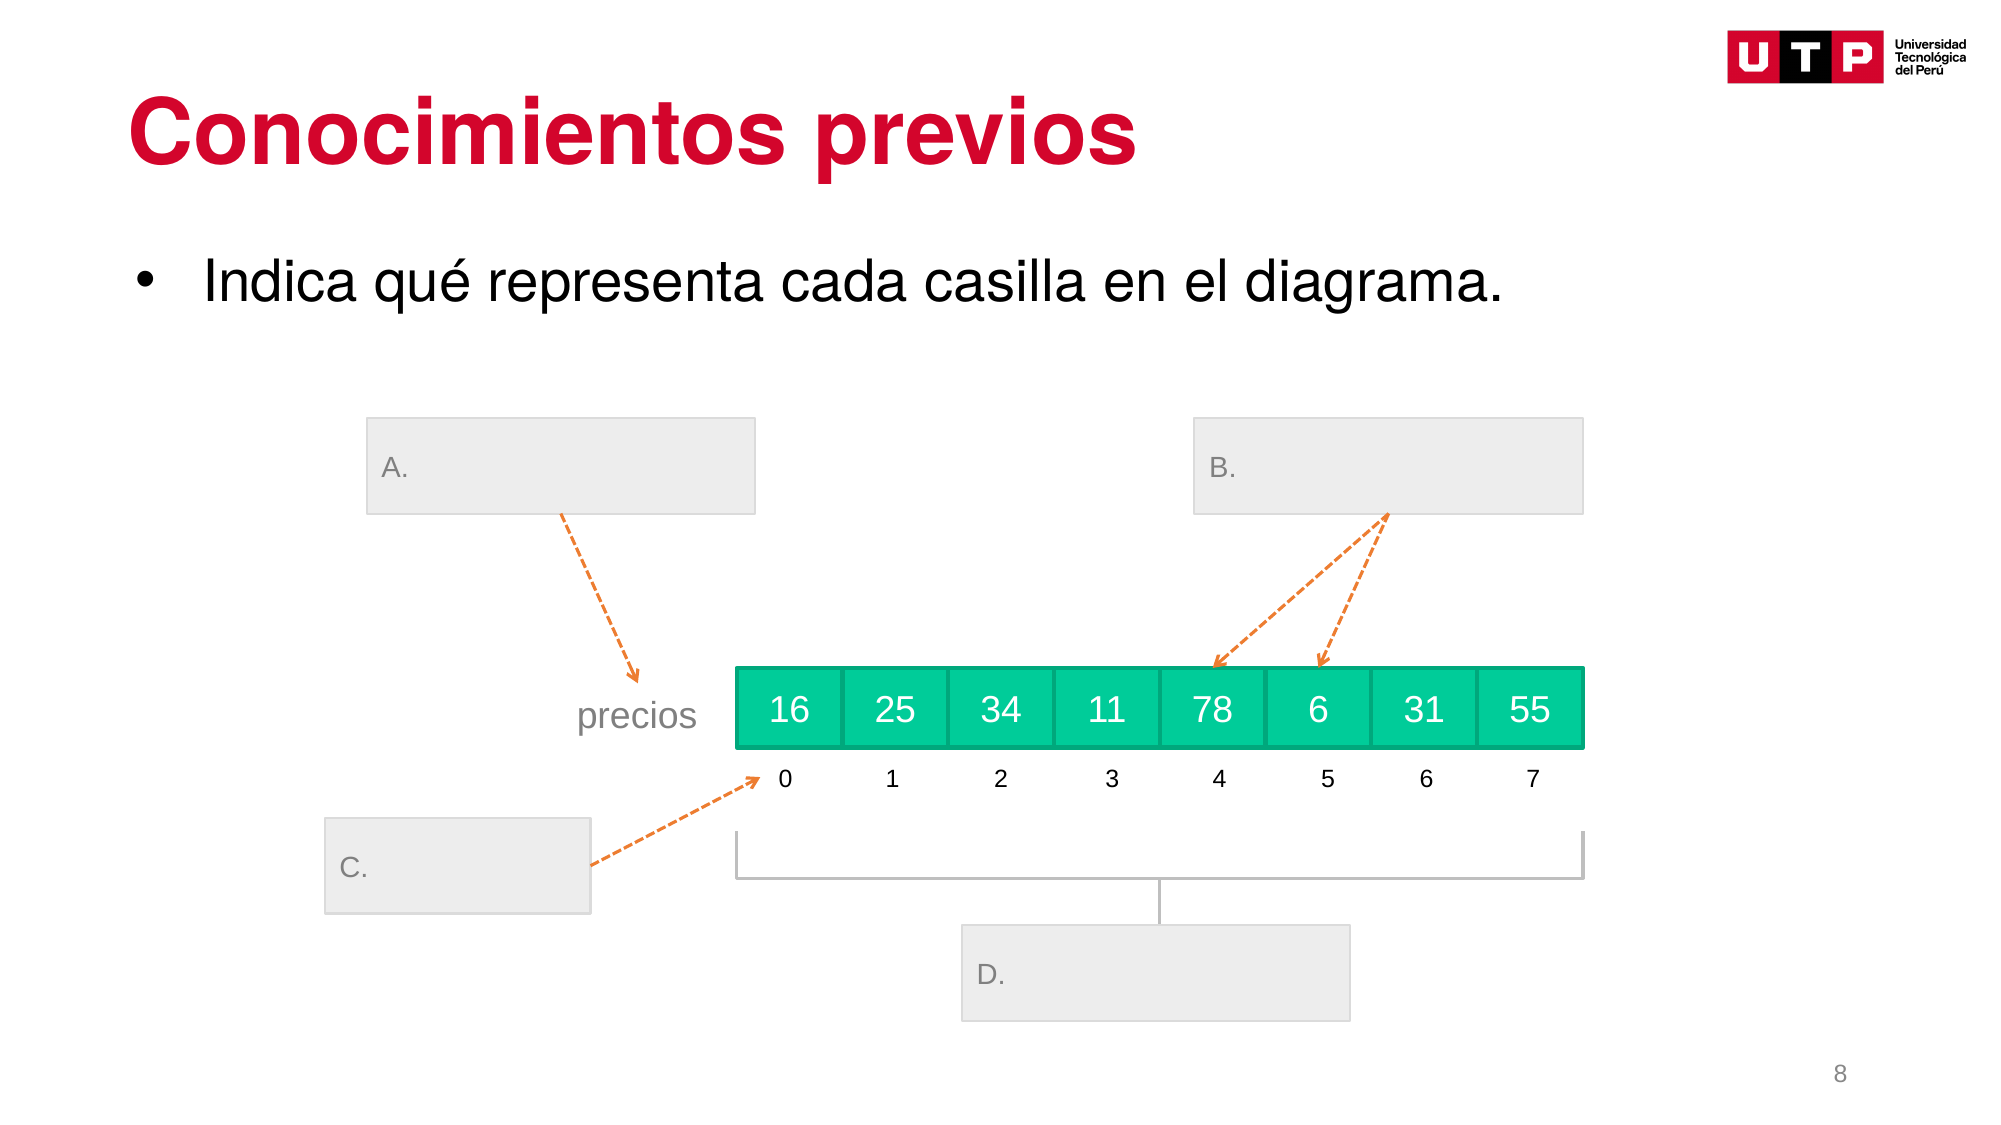

# Conocimientos previos
Indica qué representa cada casilla en el diagrama.
A.
B.

16
25
34
11
78
6
31
55
precios
5
6
7
2
3
4
0
1
C.
D.
8